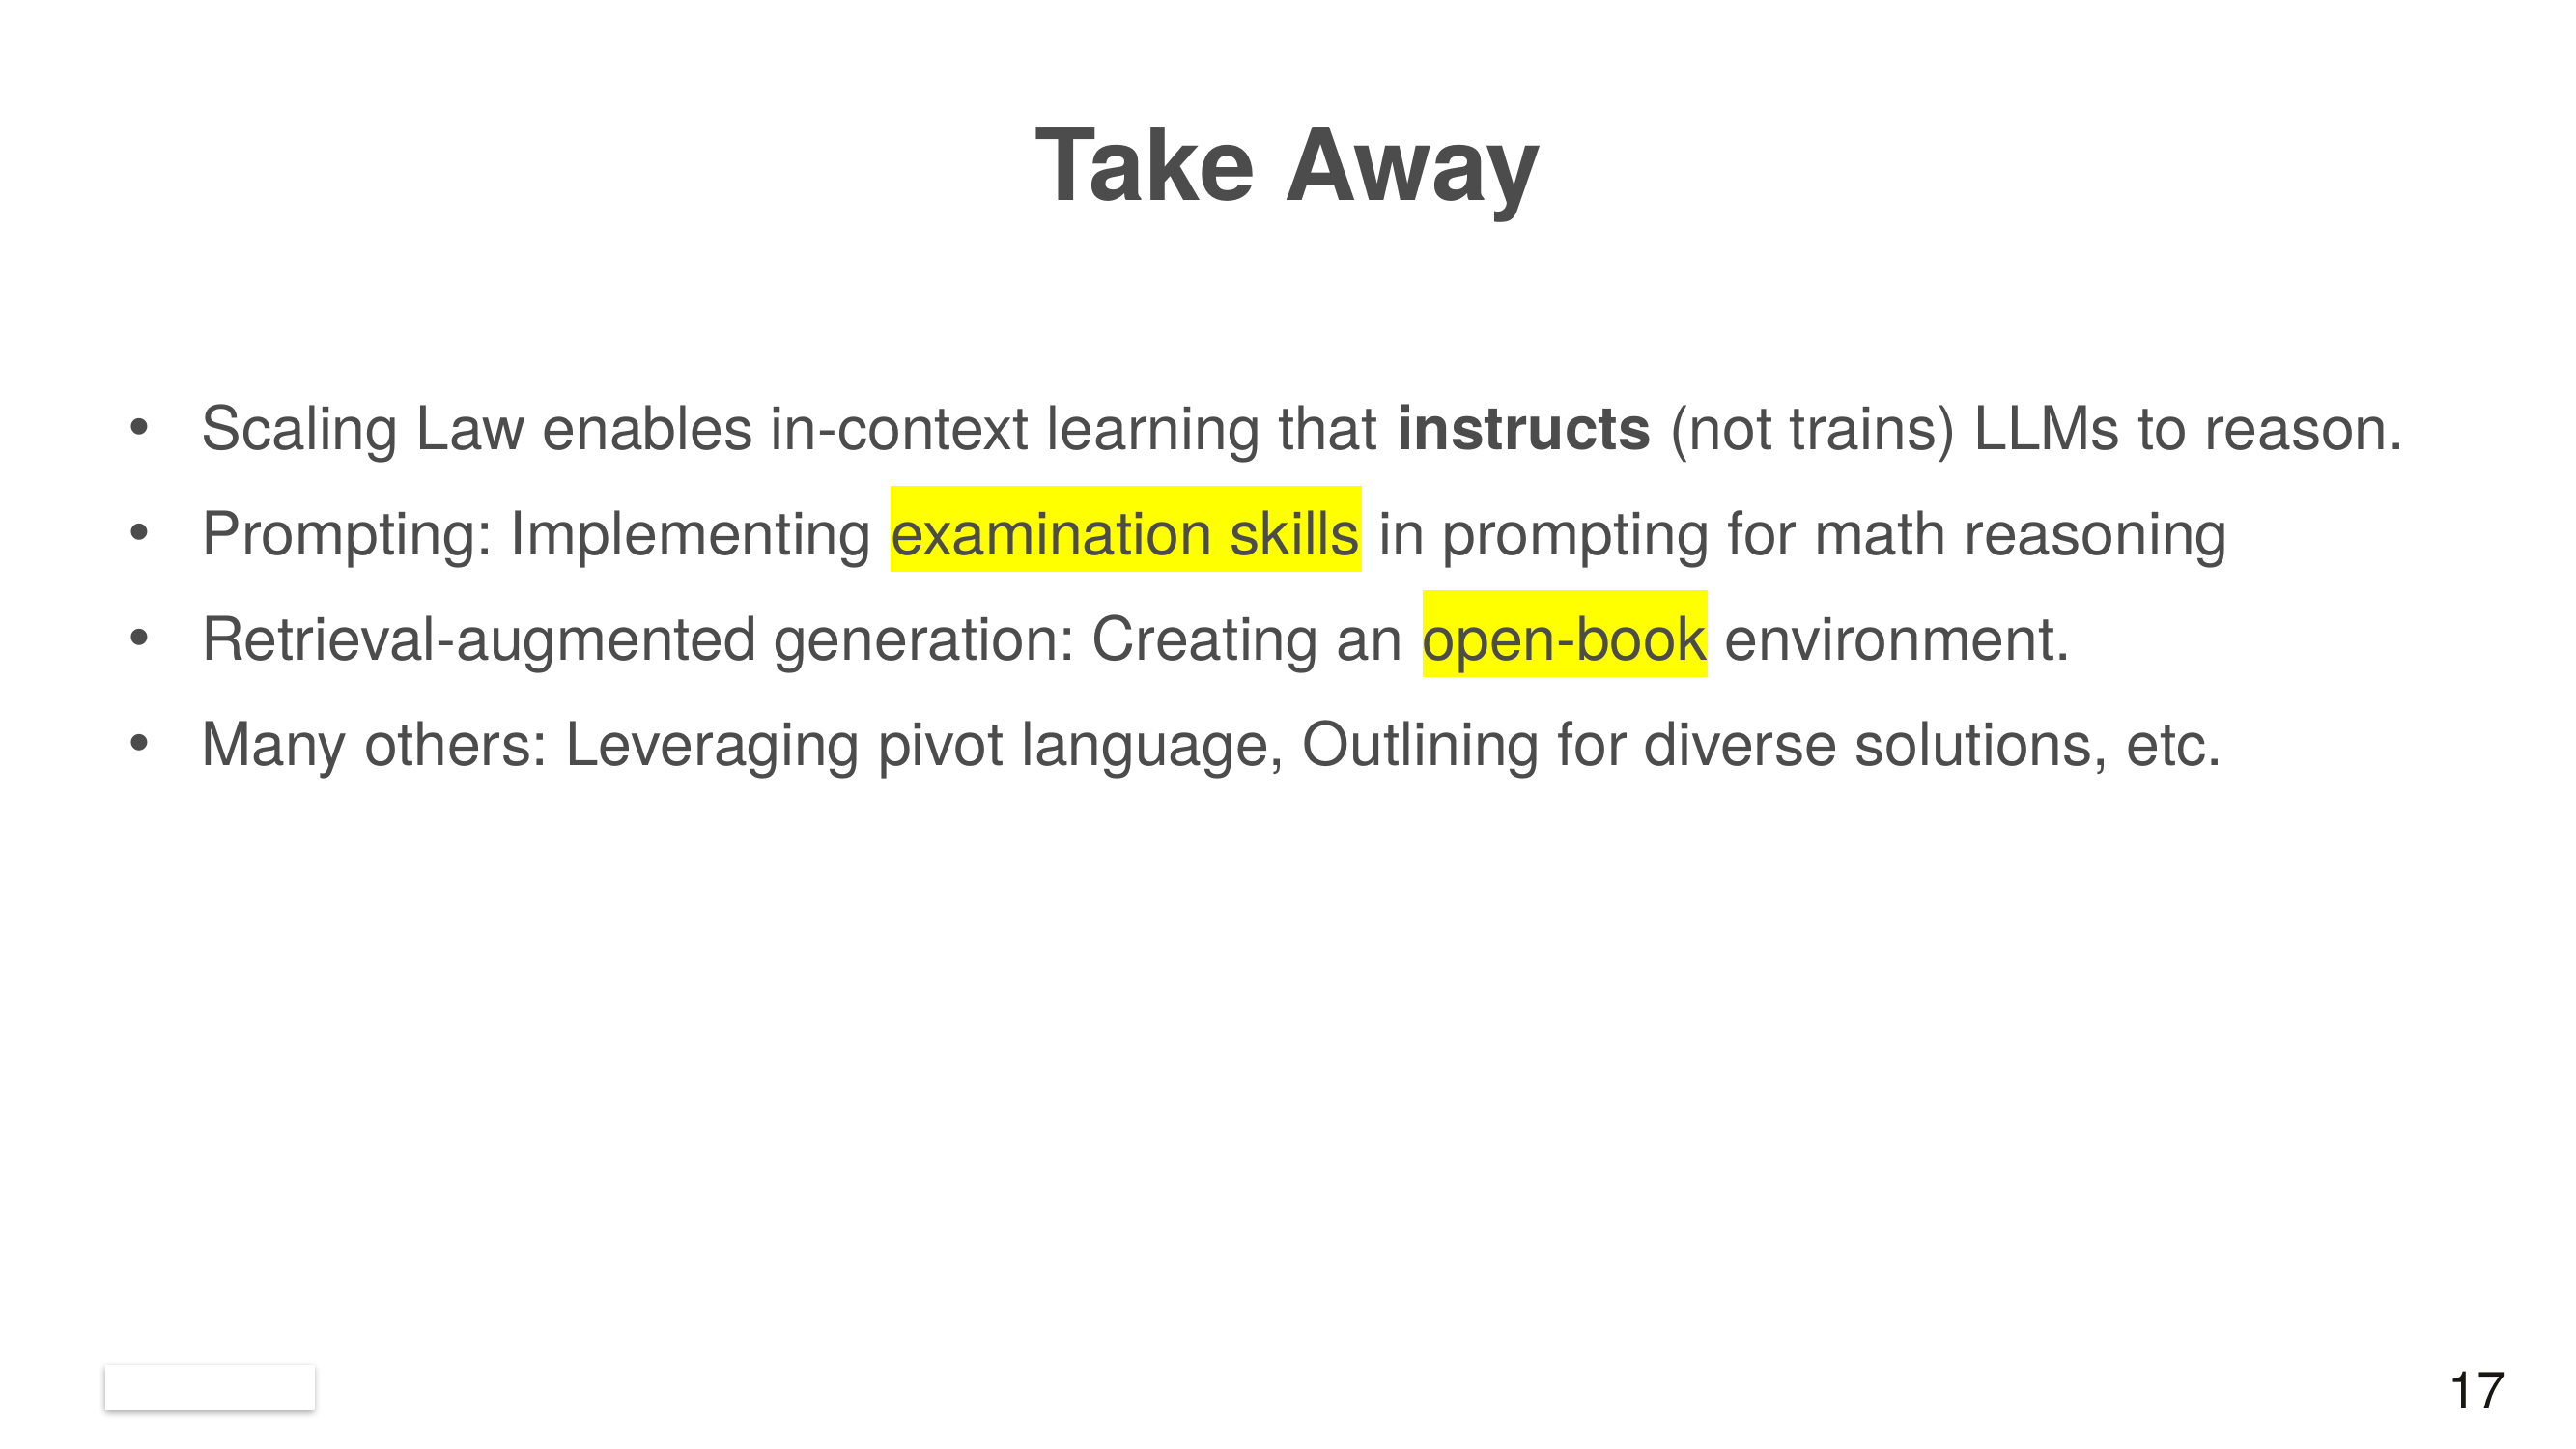

# Take Away
Scaling Law enables in-context learning that instructs (not trains) LLMs to reason.
Prompting: Implementing examination skills in prompting for math reasoning
Retrieval-augmented generation: Creating an open-book environment.
Many others: Leveraging pivot language, Outlining for diverse solutions, etc.
17